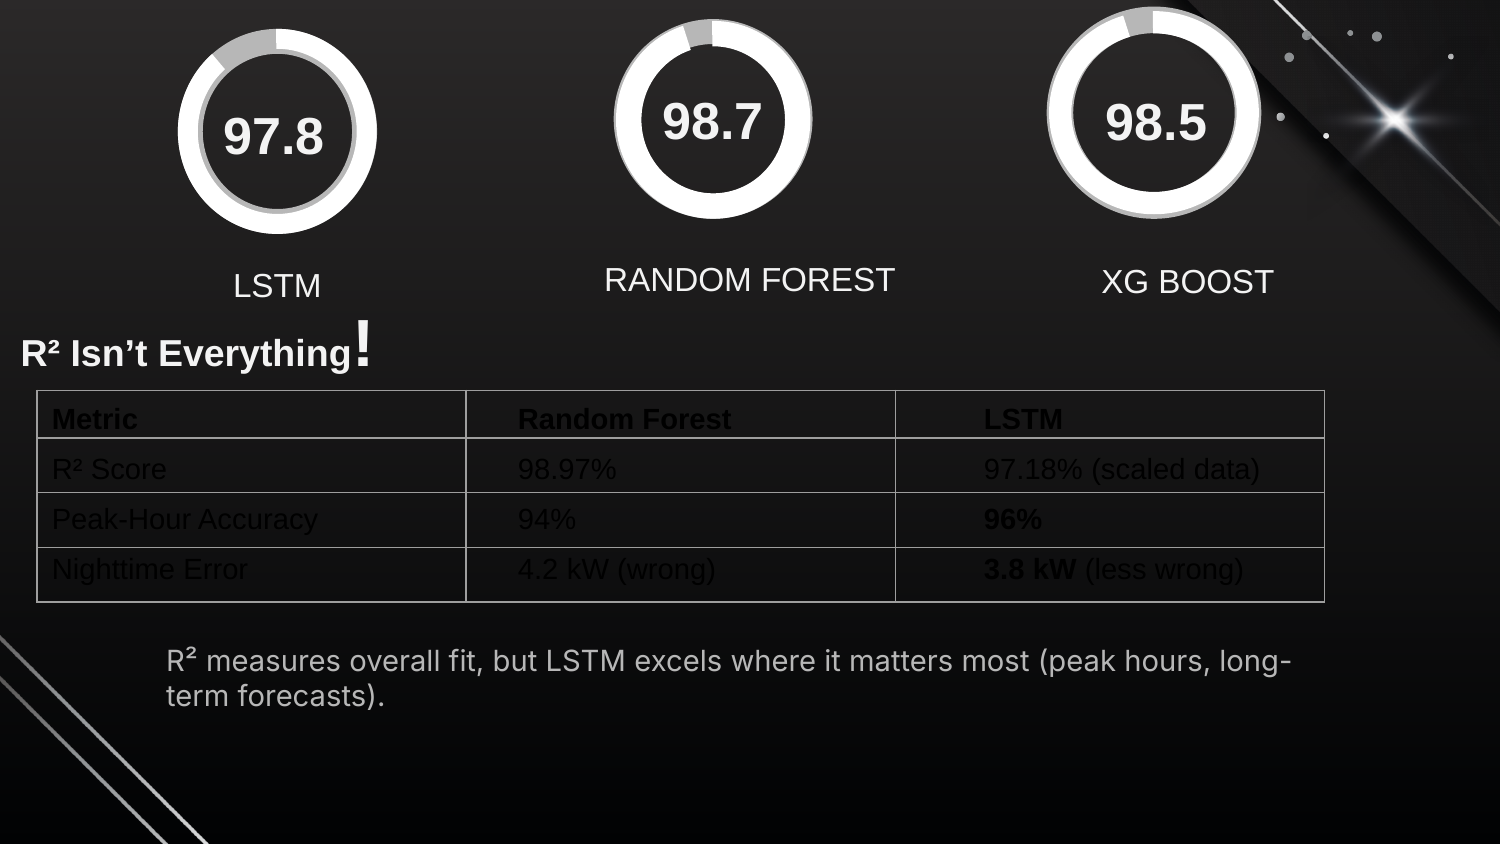

98.7
98.5
97.8
XG BOOST
LSTM
RANDOM FOREST
# R² Isn’t Everything!
|  |  |  |
| --- | --- | --- |
|  |  |  |
|  |  |  |
|  |  |  |
| Metric | Random Forest | LSTM |
| --- | --- | --- |
| R² Score | 98.97% | 97.18% (scaled data) |
| Peak-Hour Accuracy | 94% | 96% |
| Nighttime Error | 4.2 kW (wrong) | 3.8 kW (less wrong) |
R² measures overall fit, but LSTM excels where it matters most (peak hours, long-term forecasts).